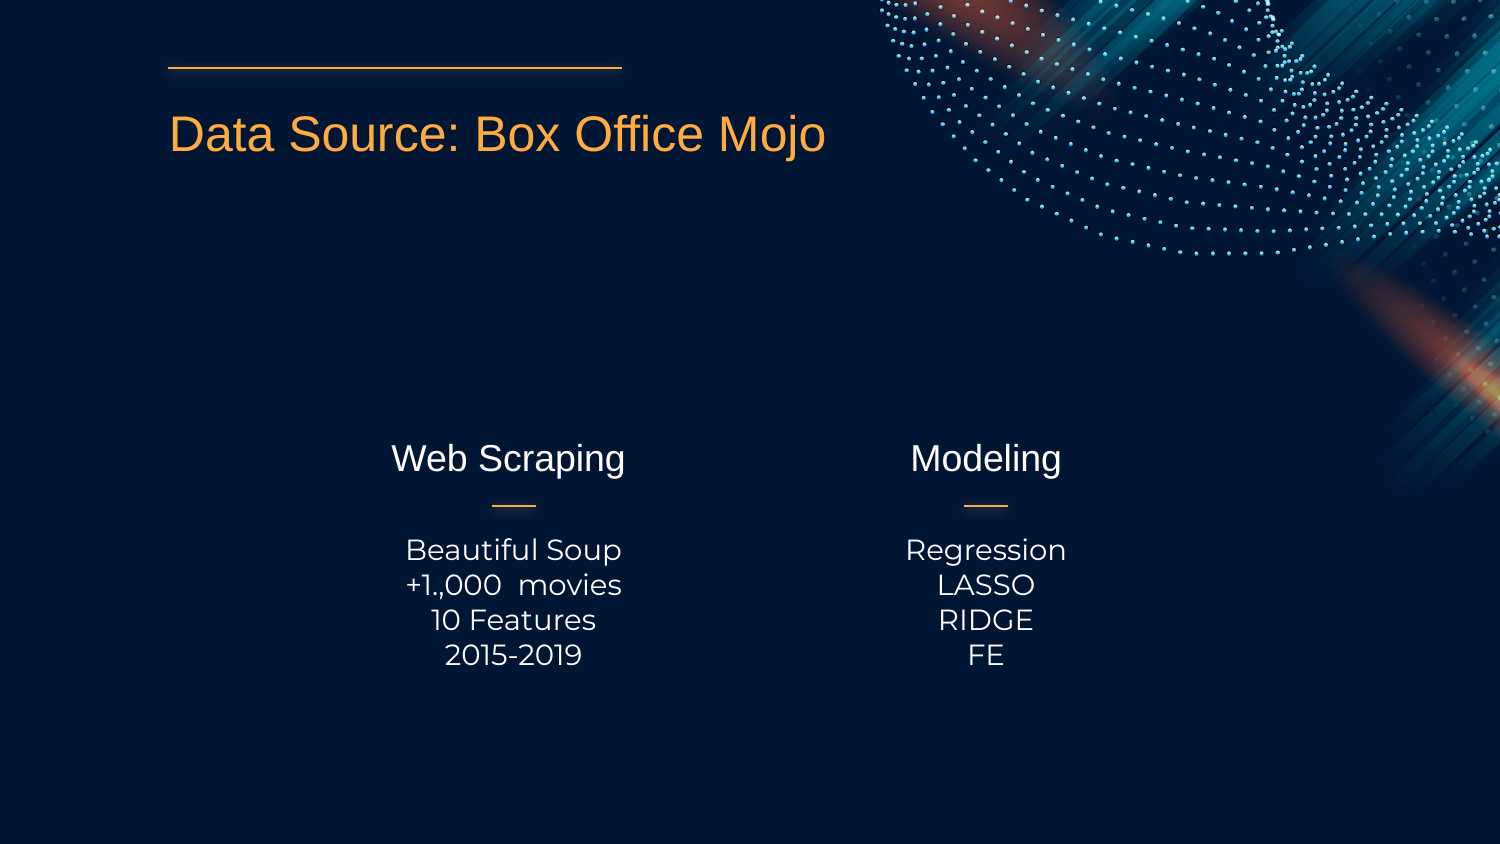

Data Source: Box Office Mojo
# Web Scraping
Modeling
Beautiful Soup
+1.,000  movies
10 Features
2015-2019
Regression
LASSO
RIDGE
FE